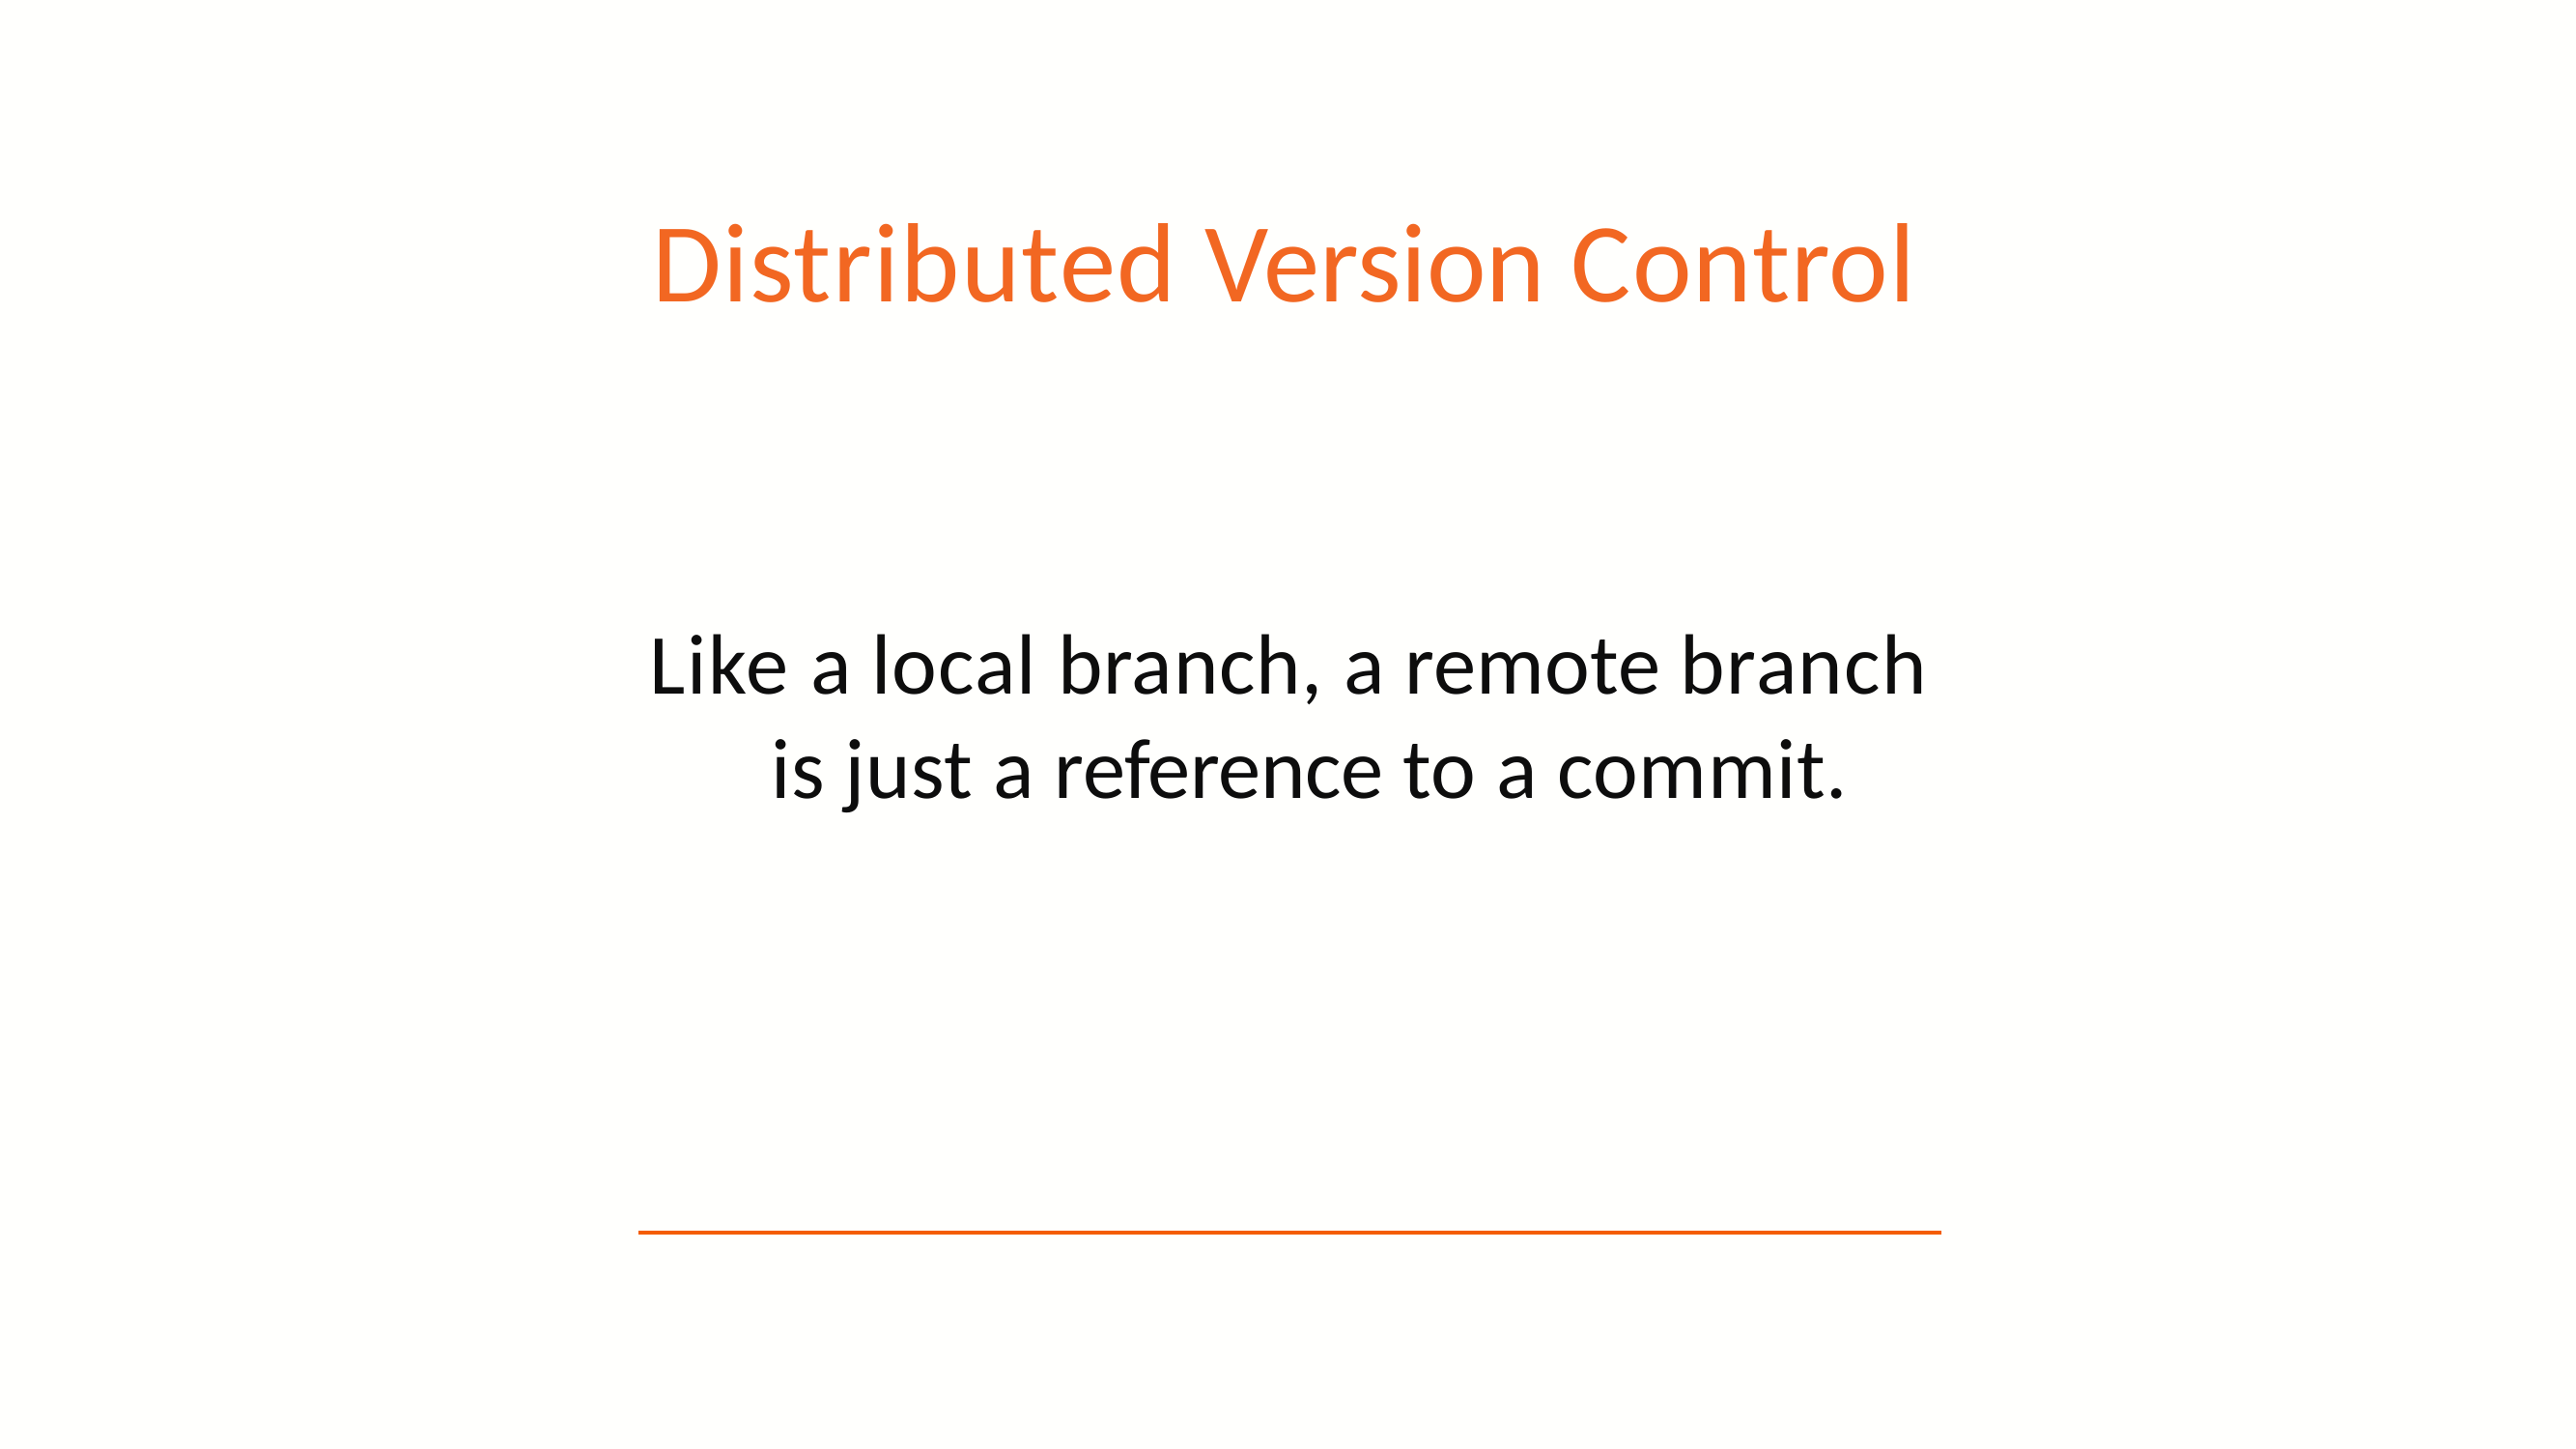

# Distributed Version Control
Like a local branch, a remote branch  is just a reference to a commit.